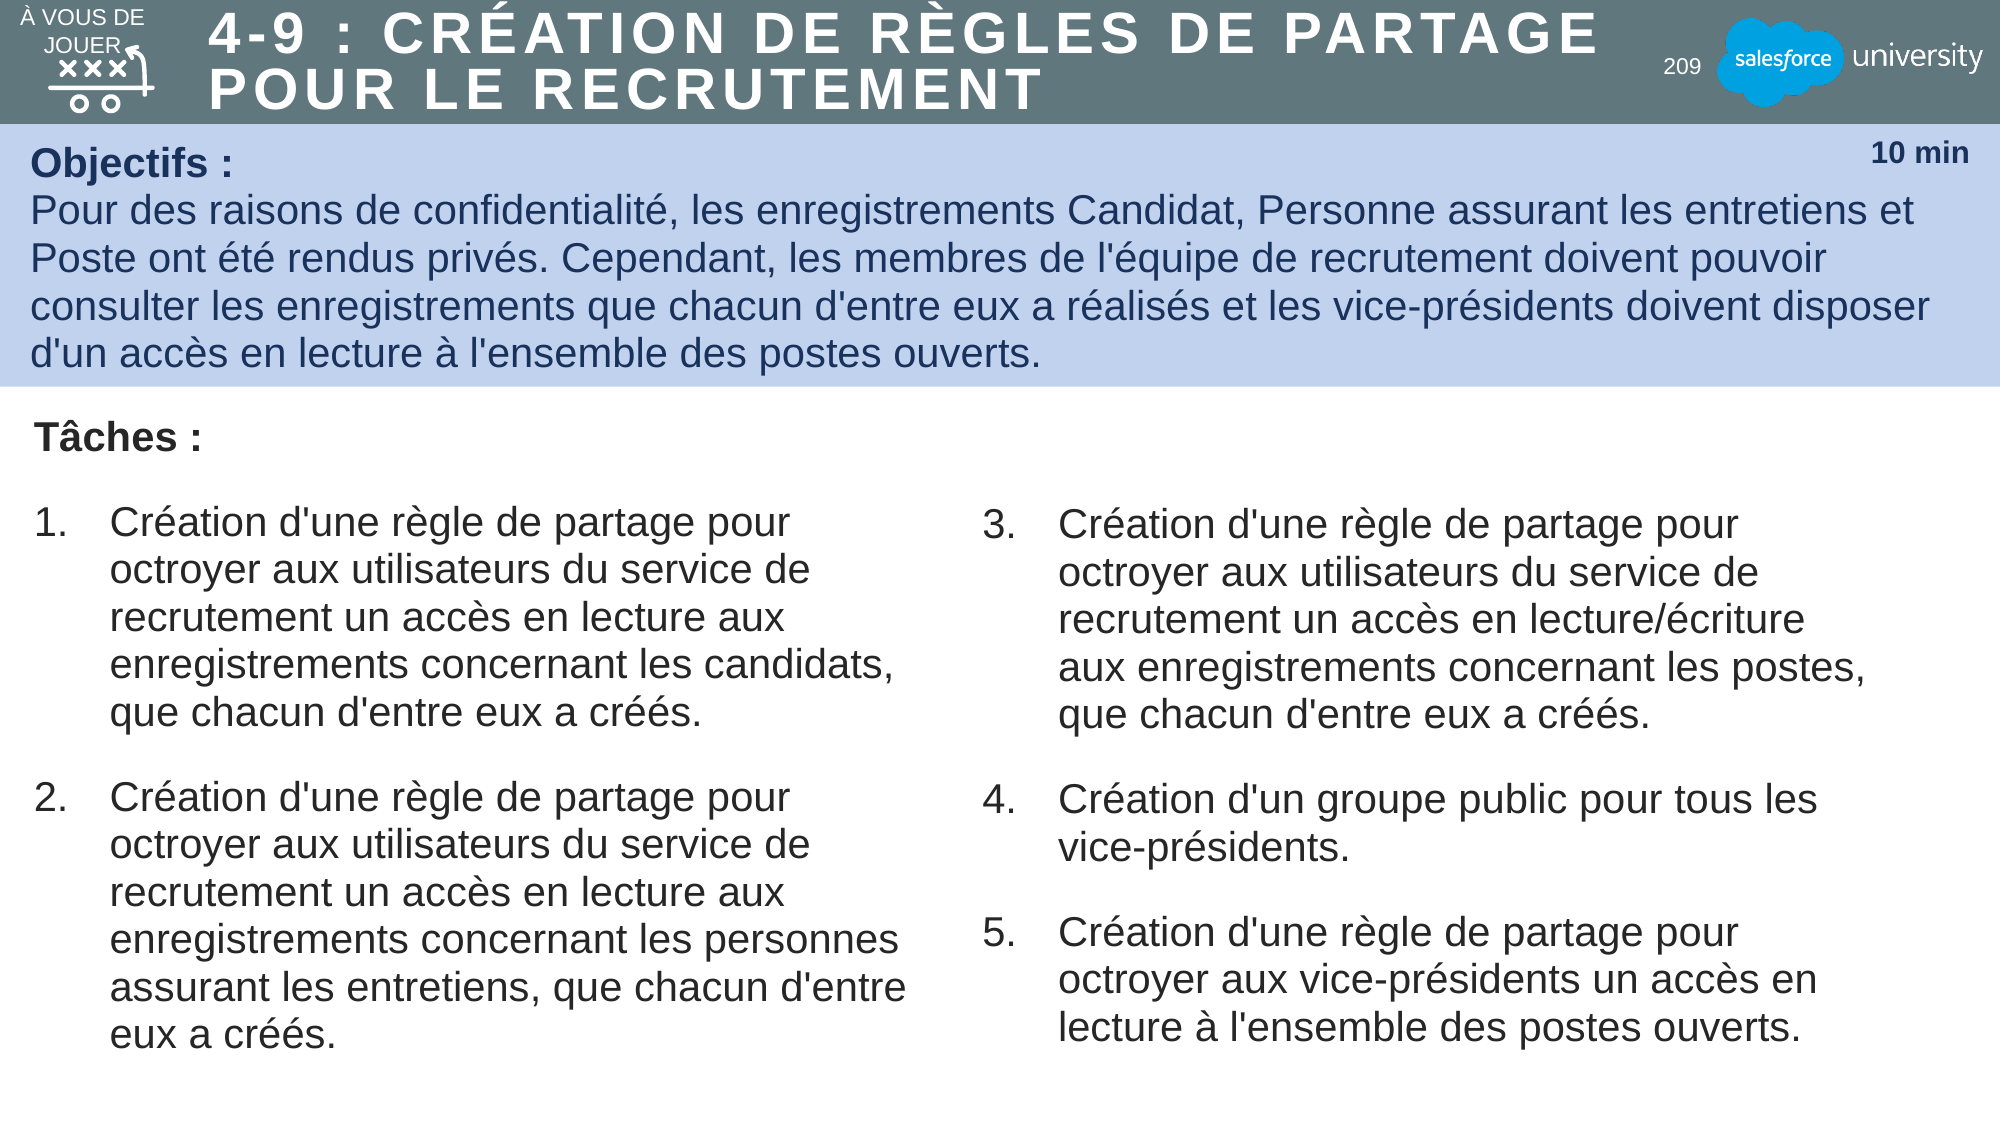

À VOUS DE JOUER
# 4-9 : Création de règles de partage pour le recrutement
209
Objectifs :
Pour des raisons de confidentialité, les enregistrements Candidat, Personne assurant les entretiens et Poste ont été rendus privés. Cependant, les membres de l'équipe de recrutement doivent pouvoir consulter les enregistrements que chacun d'entre eux a réalisés et les vice-présidents doivent disposer d'un accès en lecture à l'ensemble des postes ouverts.

10 min
Tâches :
Création d'une règle de partage pour octroyer aux utilisateurs du service de recrutement un accès en lecture aux enregistrements concernant les candidats, que chacun d'entre eux a créés.
Création d'une règle de partage pour octroyer aux utilisateurs du service de recrutement un accès en lecture aux enregistrements concernant les personnes assurant les entretiens, que chacun d'entre eux a créés.

Création d'une règle de partage pour octroyer aux utilisateurs du service de recrutement un accès en lecture/écriture aux enregistrements concernant les postes, que chacun d'entre eux a créés.
Création d'un groupe public pour tous les vice-présidents.
Création d'une règle de partage pour octroyer aux vice-présidents un accès en lecture à l'ensemble des postes ouverts.